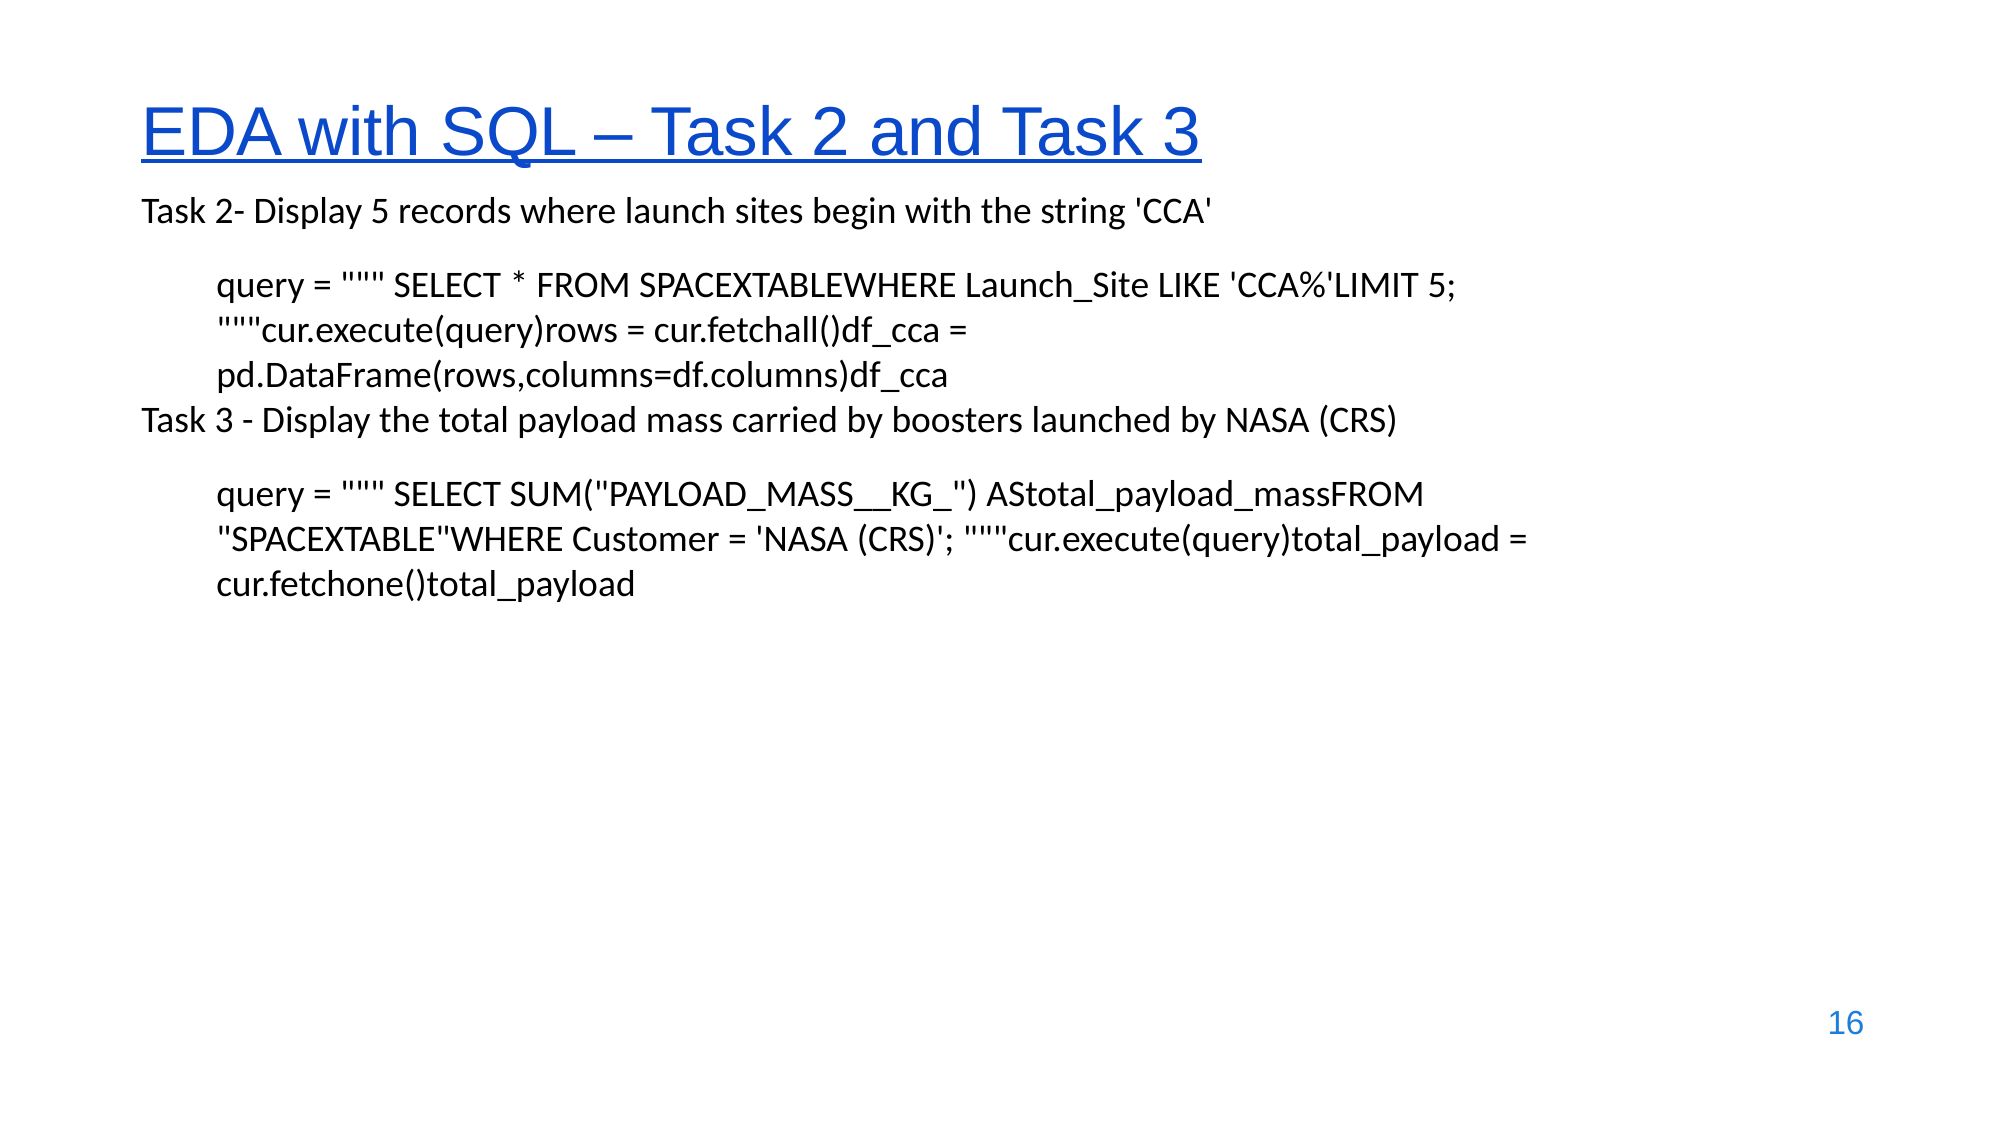

EDA with SQL – Task 2 and Task 3
Task 2- Display 5 records where launch sites begin with the string 'CCA'
query = """ SELECT * FROM SPACEXTABLEWHERE Launch_Site LIKE 'CCA%'LIMIT 5; """cur.execute(query)rows = cur.fetchall()df_cca = pd.DataFrame(rows,columns=df.columns)df_cca
Task 3 - Display the total payload mass carried by boosters launched by NASA (CRS)
query = """ SELECT SUM("PAYLOAD_MASS__KG_") AStotal_payload_massFROM "SPACEXTABLE"WHERE Customer = 'NASA (CRS)'; """cur.execute(query)total_payload = cur.fetchone()total_payload

16